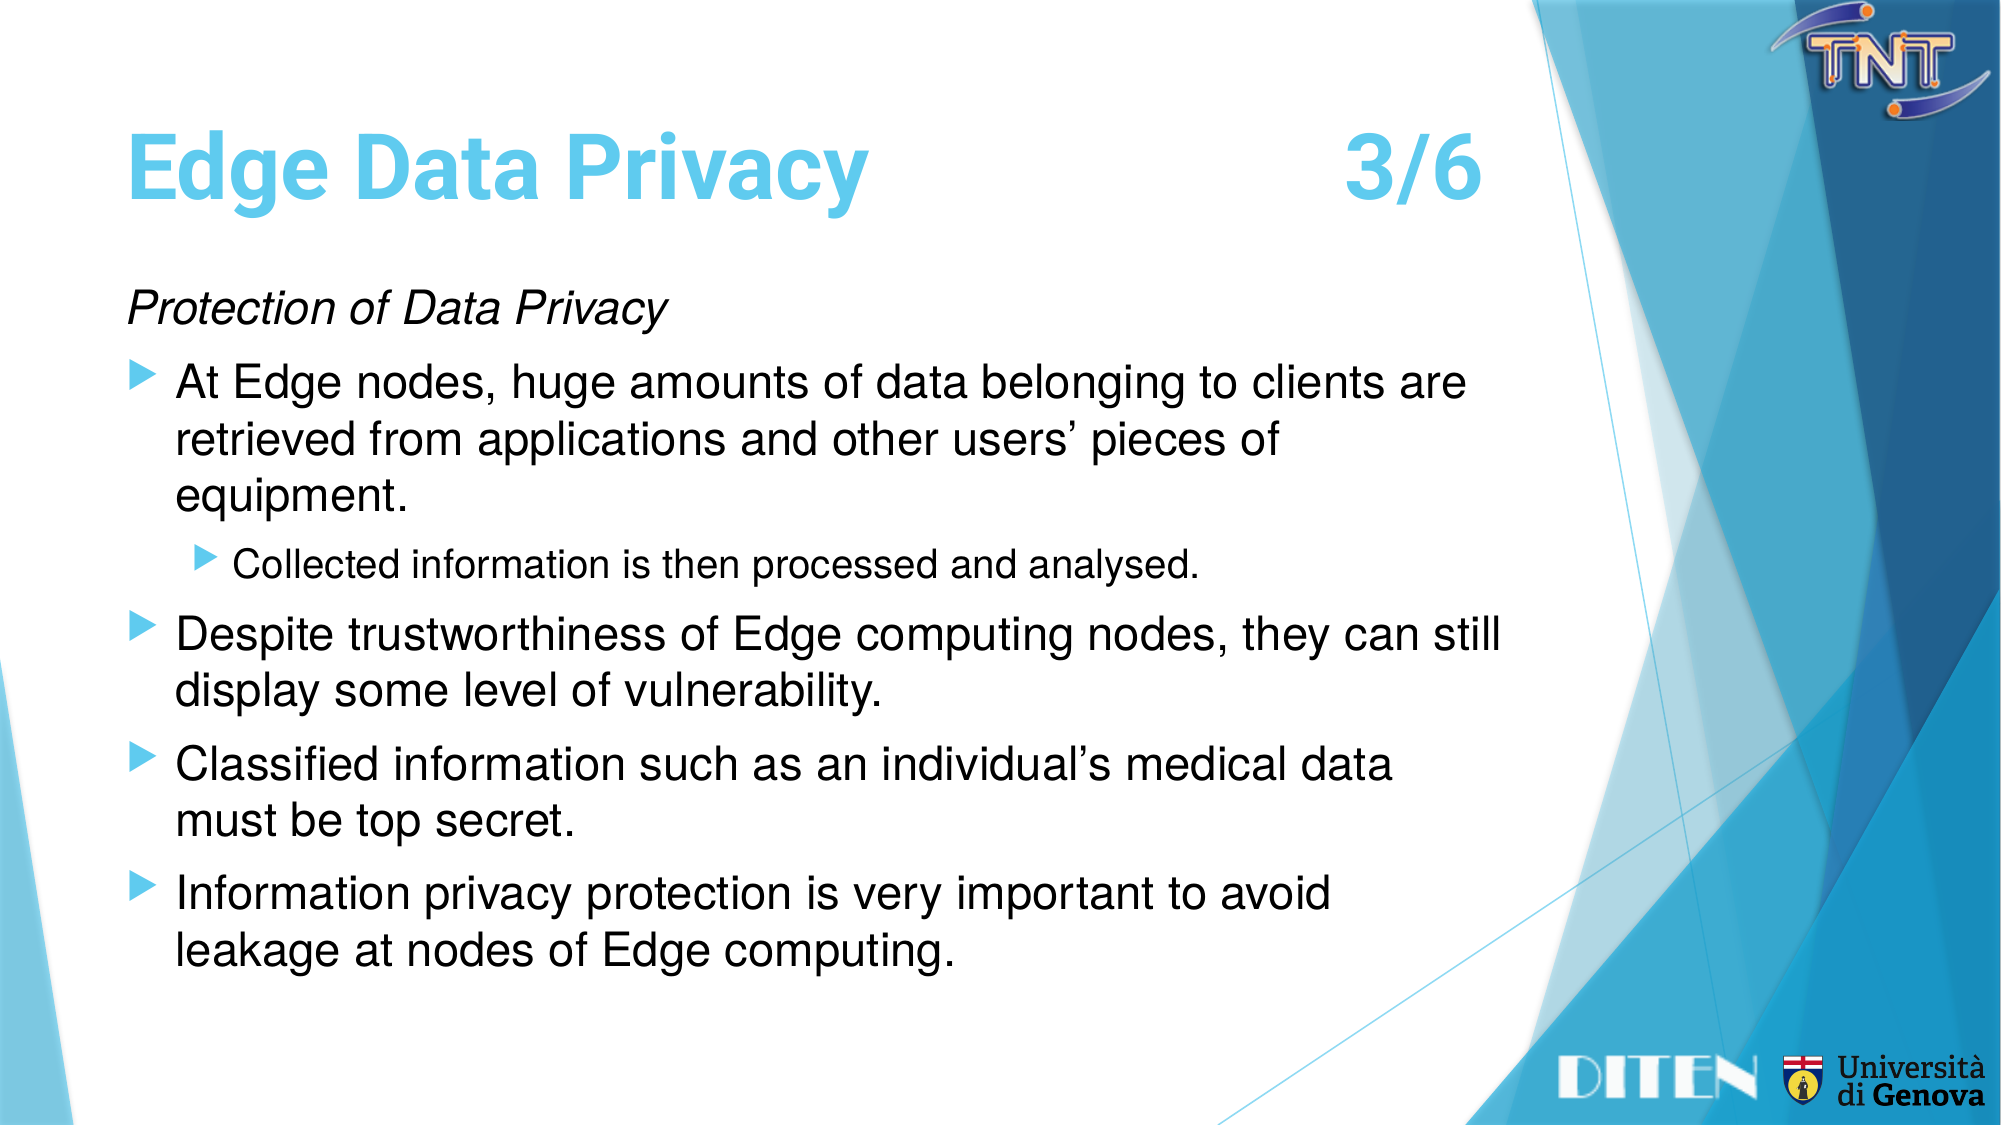

# Edge Data Privacy	3/6
Protection of Data Privacy
At Edge nodes, huge amounts of data belonging to clients are retrieved from applications and other users’ pieces of equipment.
Collected information is then processed and analysed.
Despite trustworthiness of Edge computing nodes, they can still display some level of vulnerability.
Classified information such as an individual’s medical data must be top secret.
Information privacy protection is very important to avoid leakage at nodes of Edge computing.